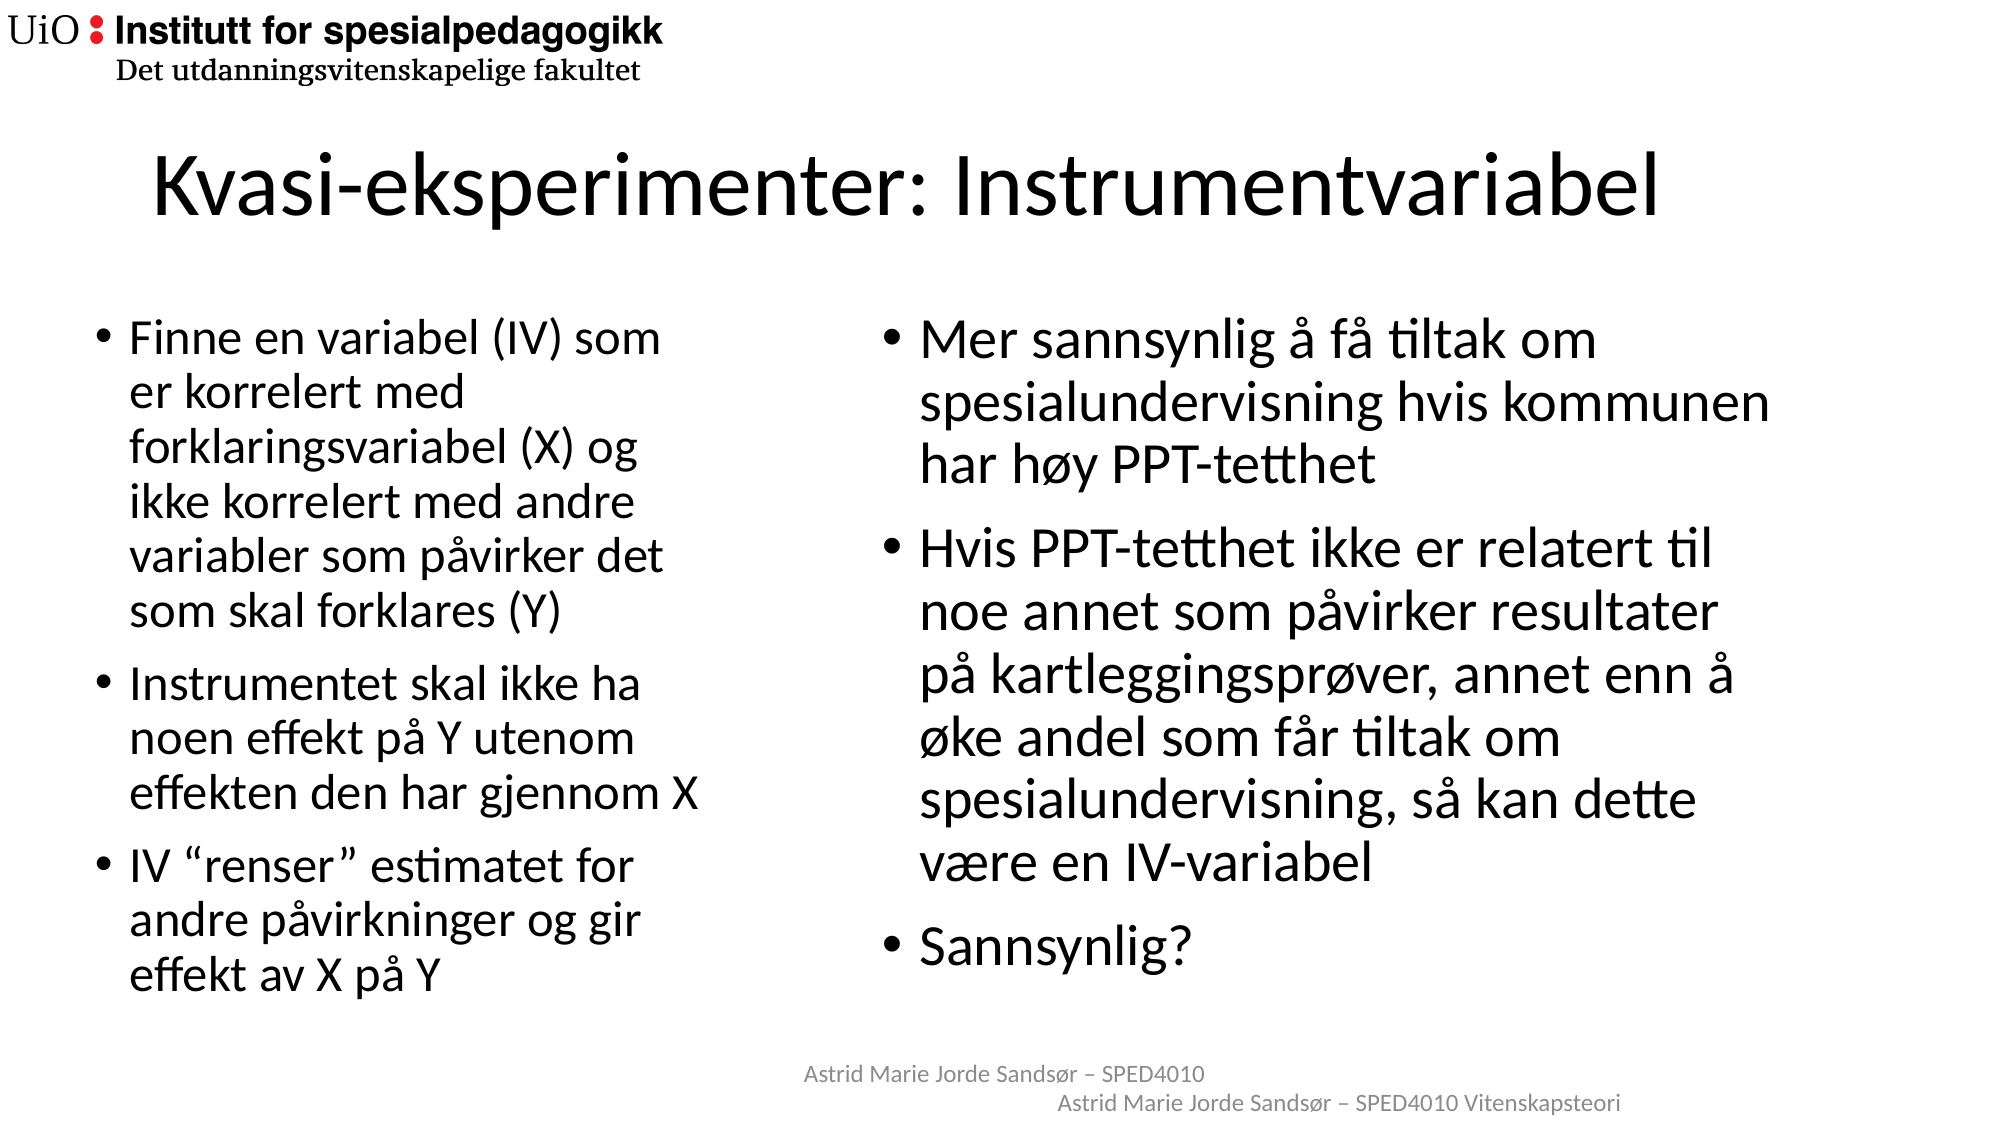

# Kvasi-eksperimenter: Instrumentvariabel
Mer sannsynlig å få tiltak om spesialundervisning hvis kommunen har høy PPT-tetthet
Hvis PPT-tetthet ikke er relatert til noe annet som påvirker resultater på kartleggingsprøver, annet enn å øke andel som får tiltak om spesialundervisning, så kan dette være en IV-variabel
Sannsynlig?
Finne en variabel (IV) som er korrelert med forklaringsvariabel (X) og ikke korrelert med andre variabler som påvirker det som skal forklares (Y)
Instrumentet skal ikke ha noen effekt på Y utenom effekten den har gjennom X
IV “renser” estimatet for andre påvirkninger og gir effekt av X på Y
Astrid Marie Jorde Sandsør – SPED4010
Astrid Marie Jorde Sandsør – SPED4010 Vitenskapsteori